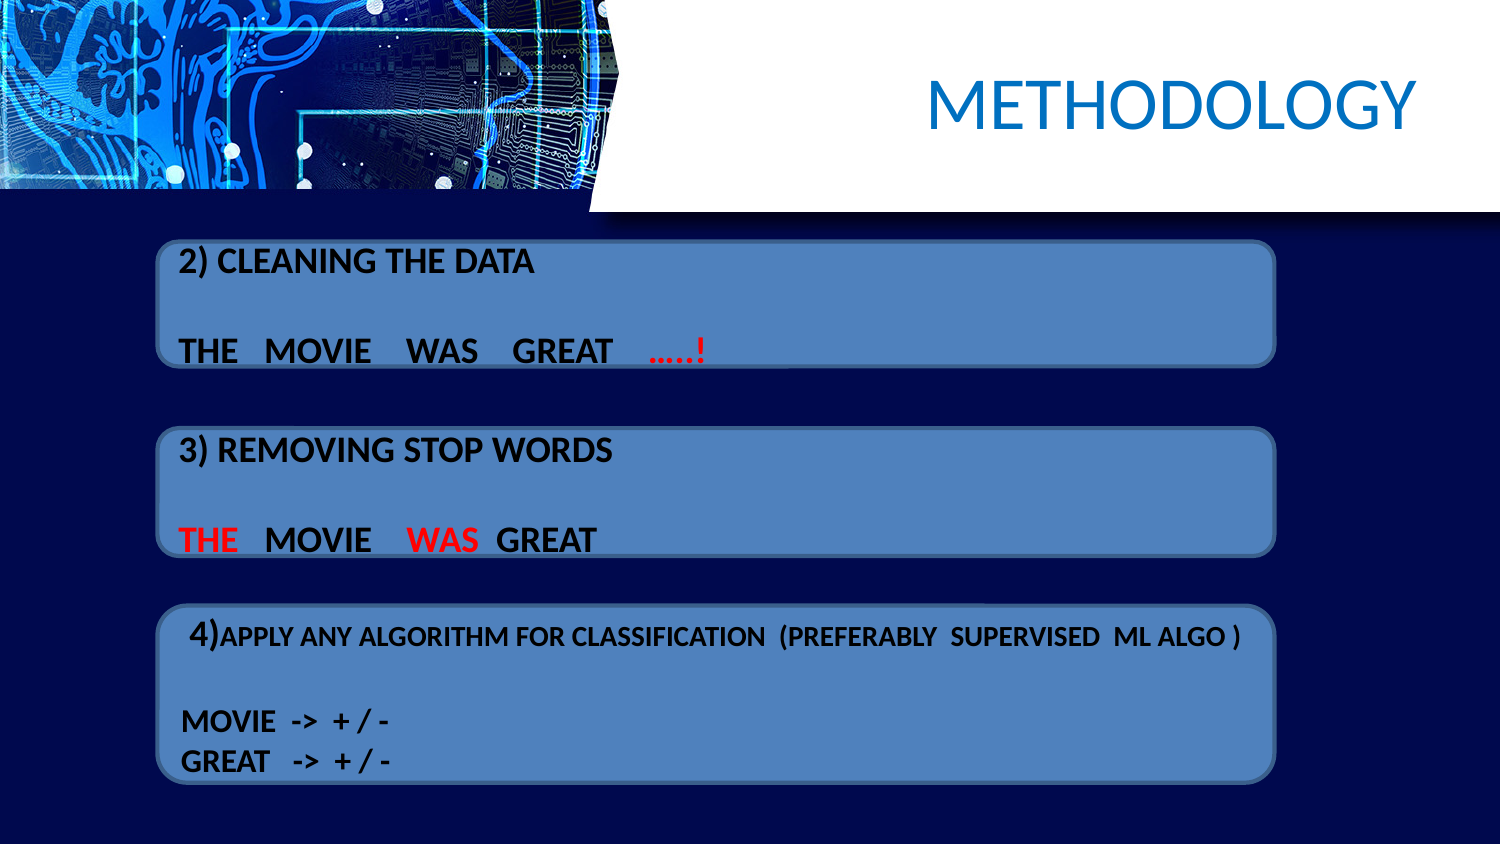

# METHODOLOGY
2) CLEANING THE DATA

THE   MOVIE    WAS    GREAT    …..!
3) REMOVING STOP WORDS

THE   MOVIE    WAS  GREAT

 4)APPLY ANY ALGORITHM FOR CLASSIFICATION  (PREFERABLY  SUPERVISED  ML ALGO )

MOVIE  ->  + / -
GREAT   ->  + / -